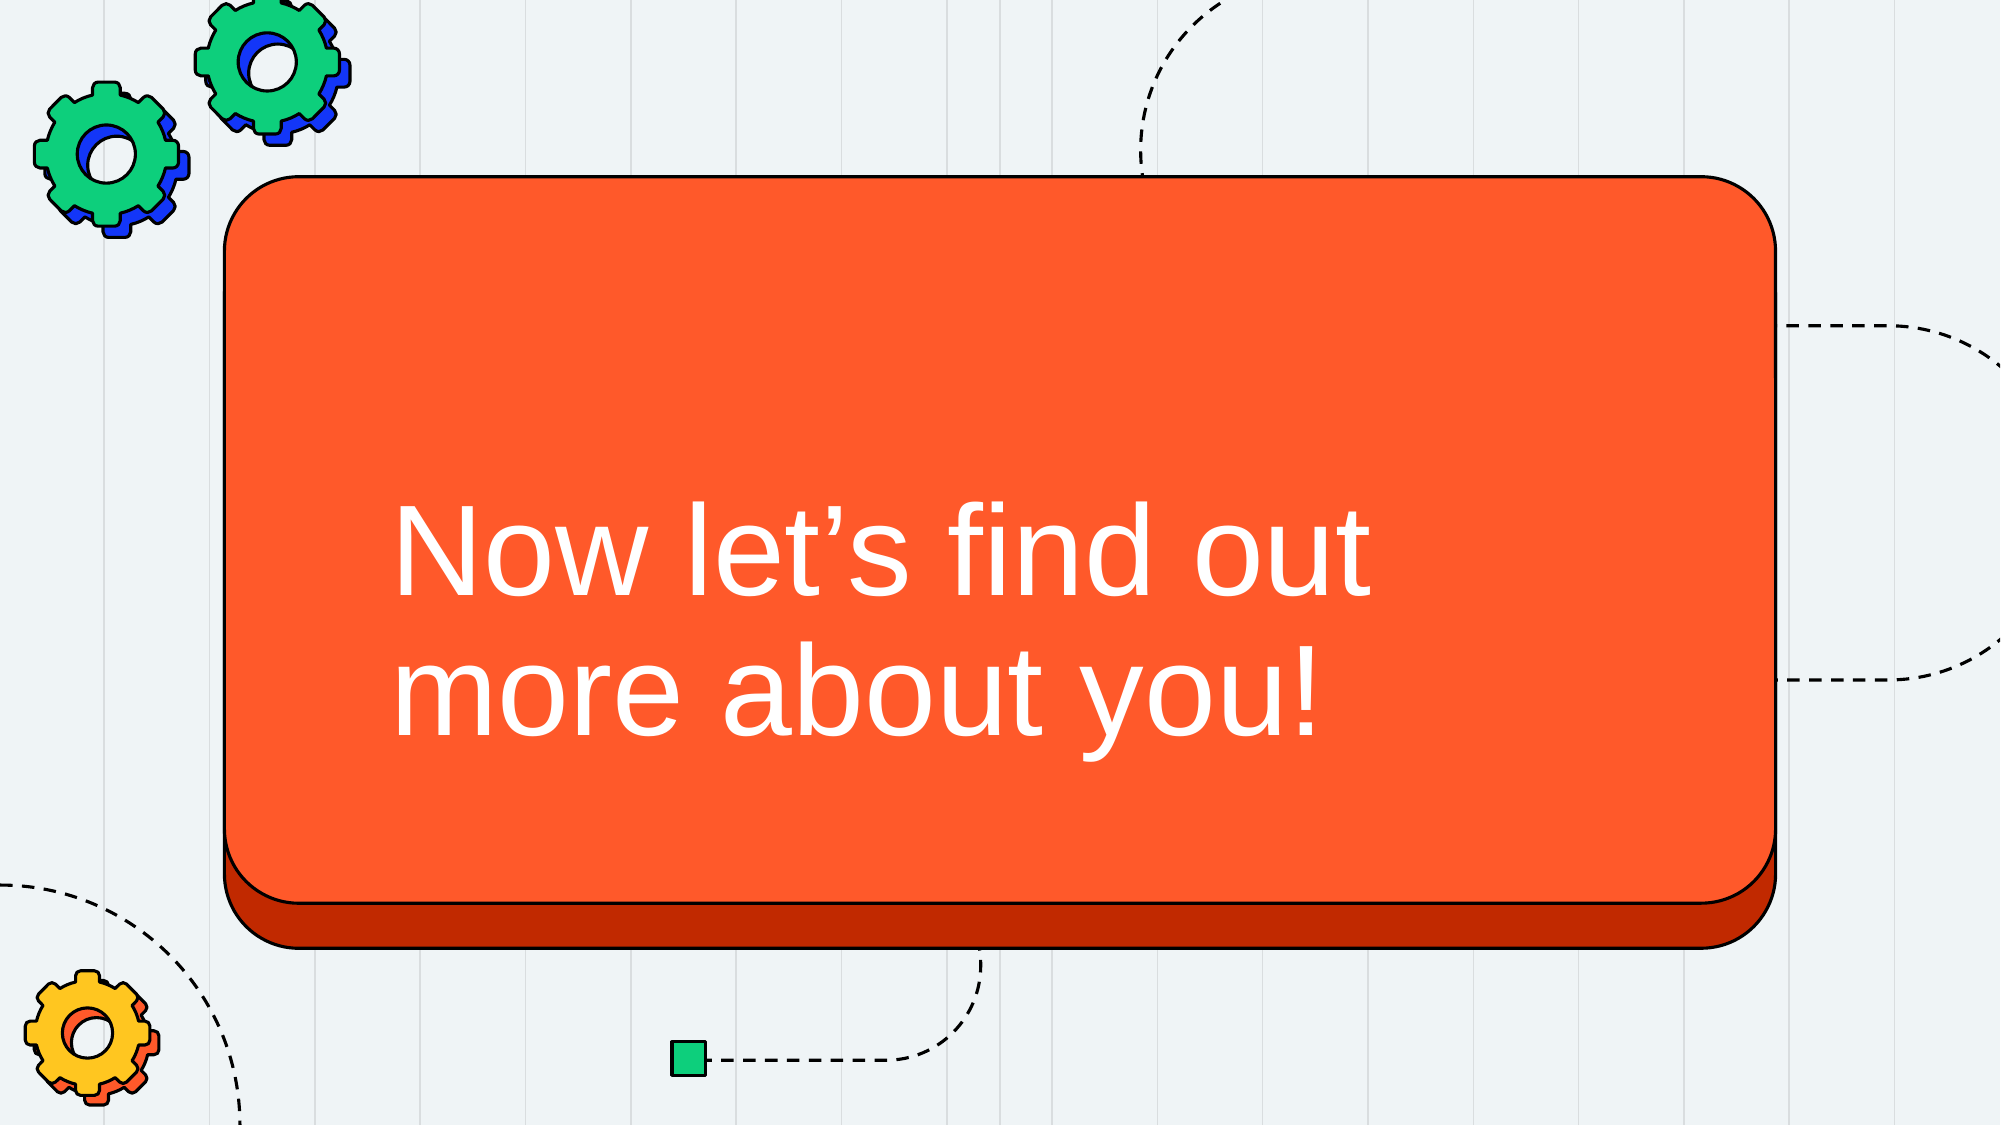

# Now let’s find out more about you!